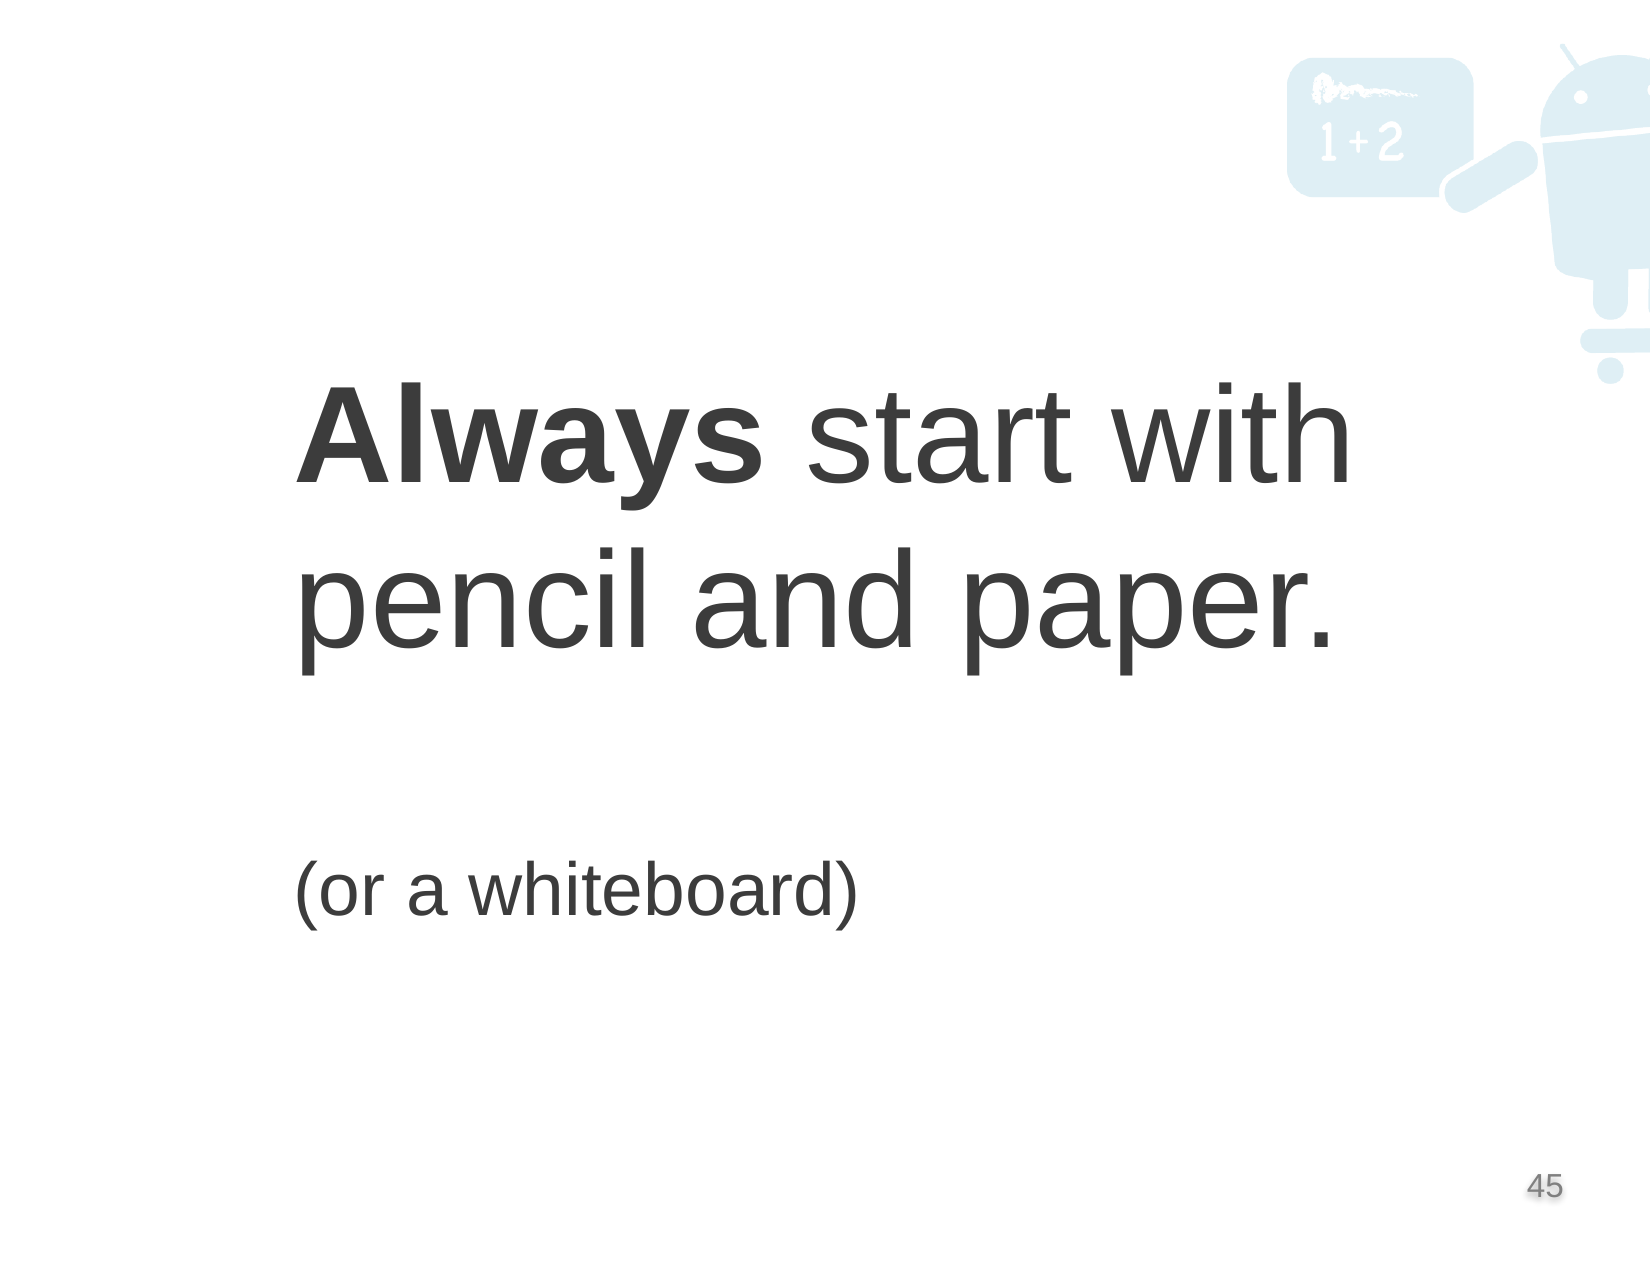

Always start with pencil and paper.
(or a whiteboard)